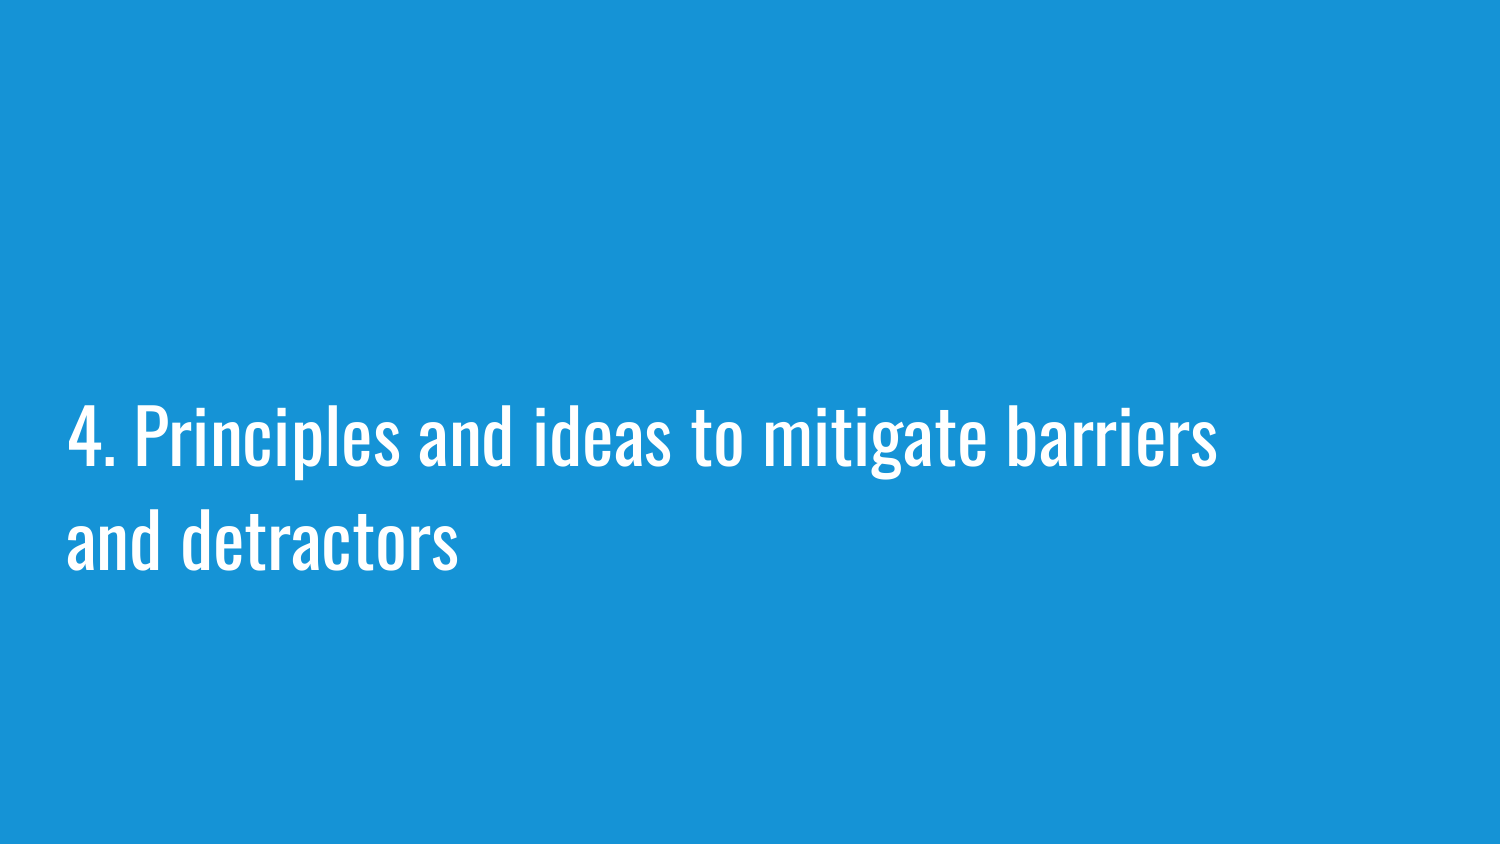

4. Principles and ideas to mitigate barriers            and detractors